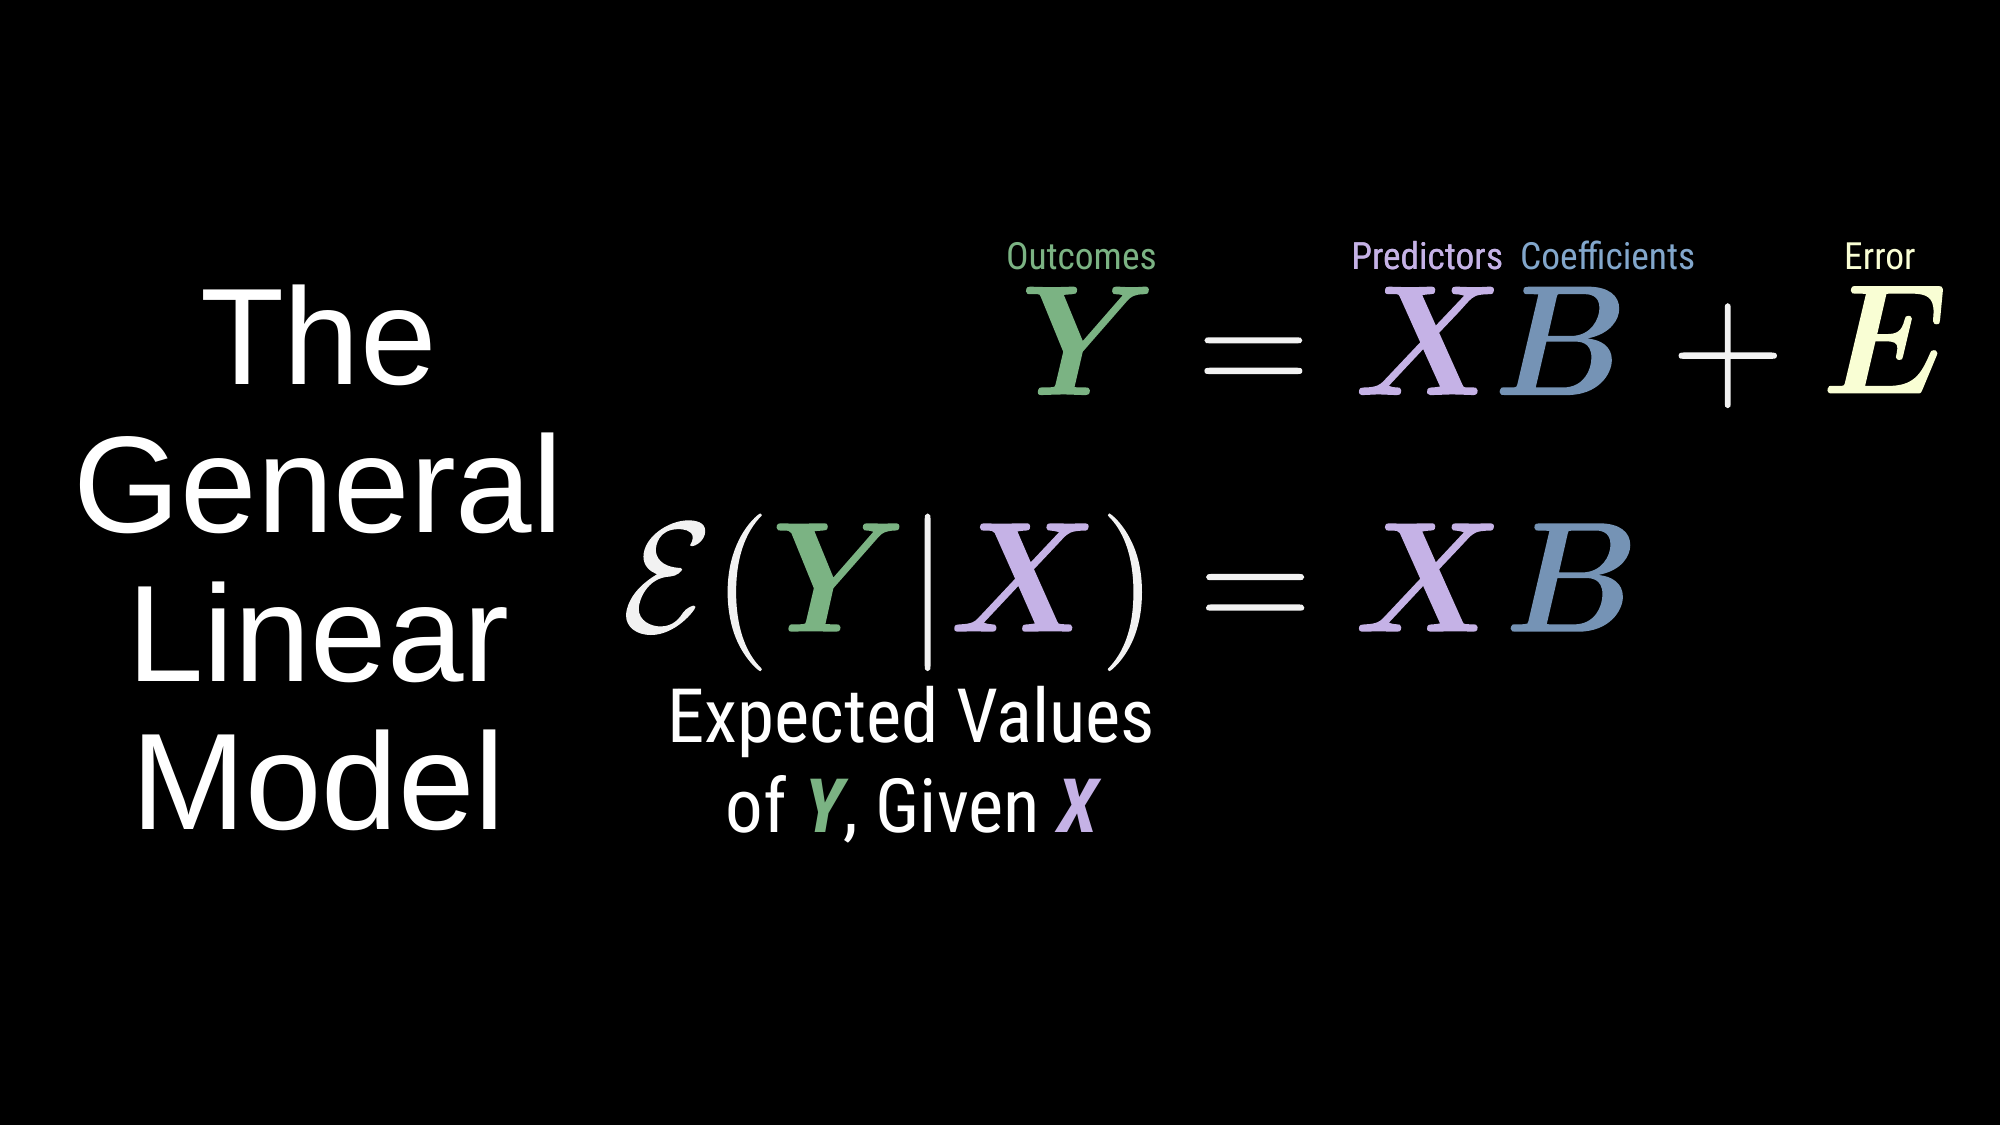

Outcomes
Predictors
Predictors
Coefficients
Error

The General Linear Model

Expected Values of Y, Given X